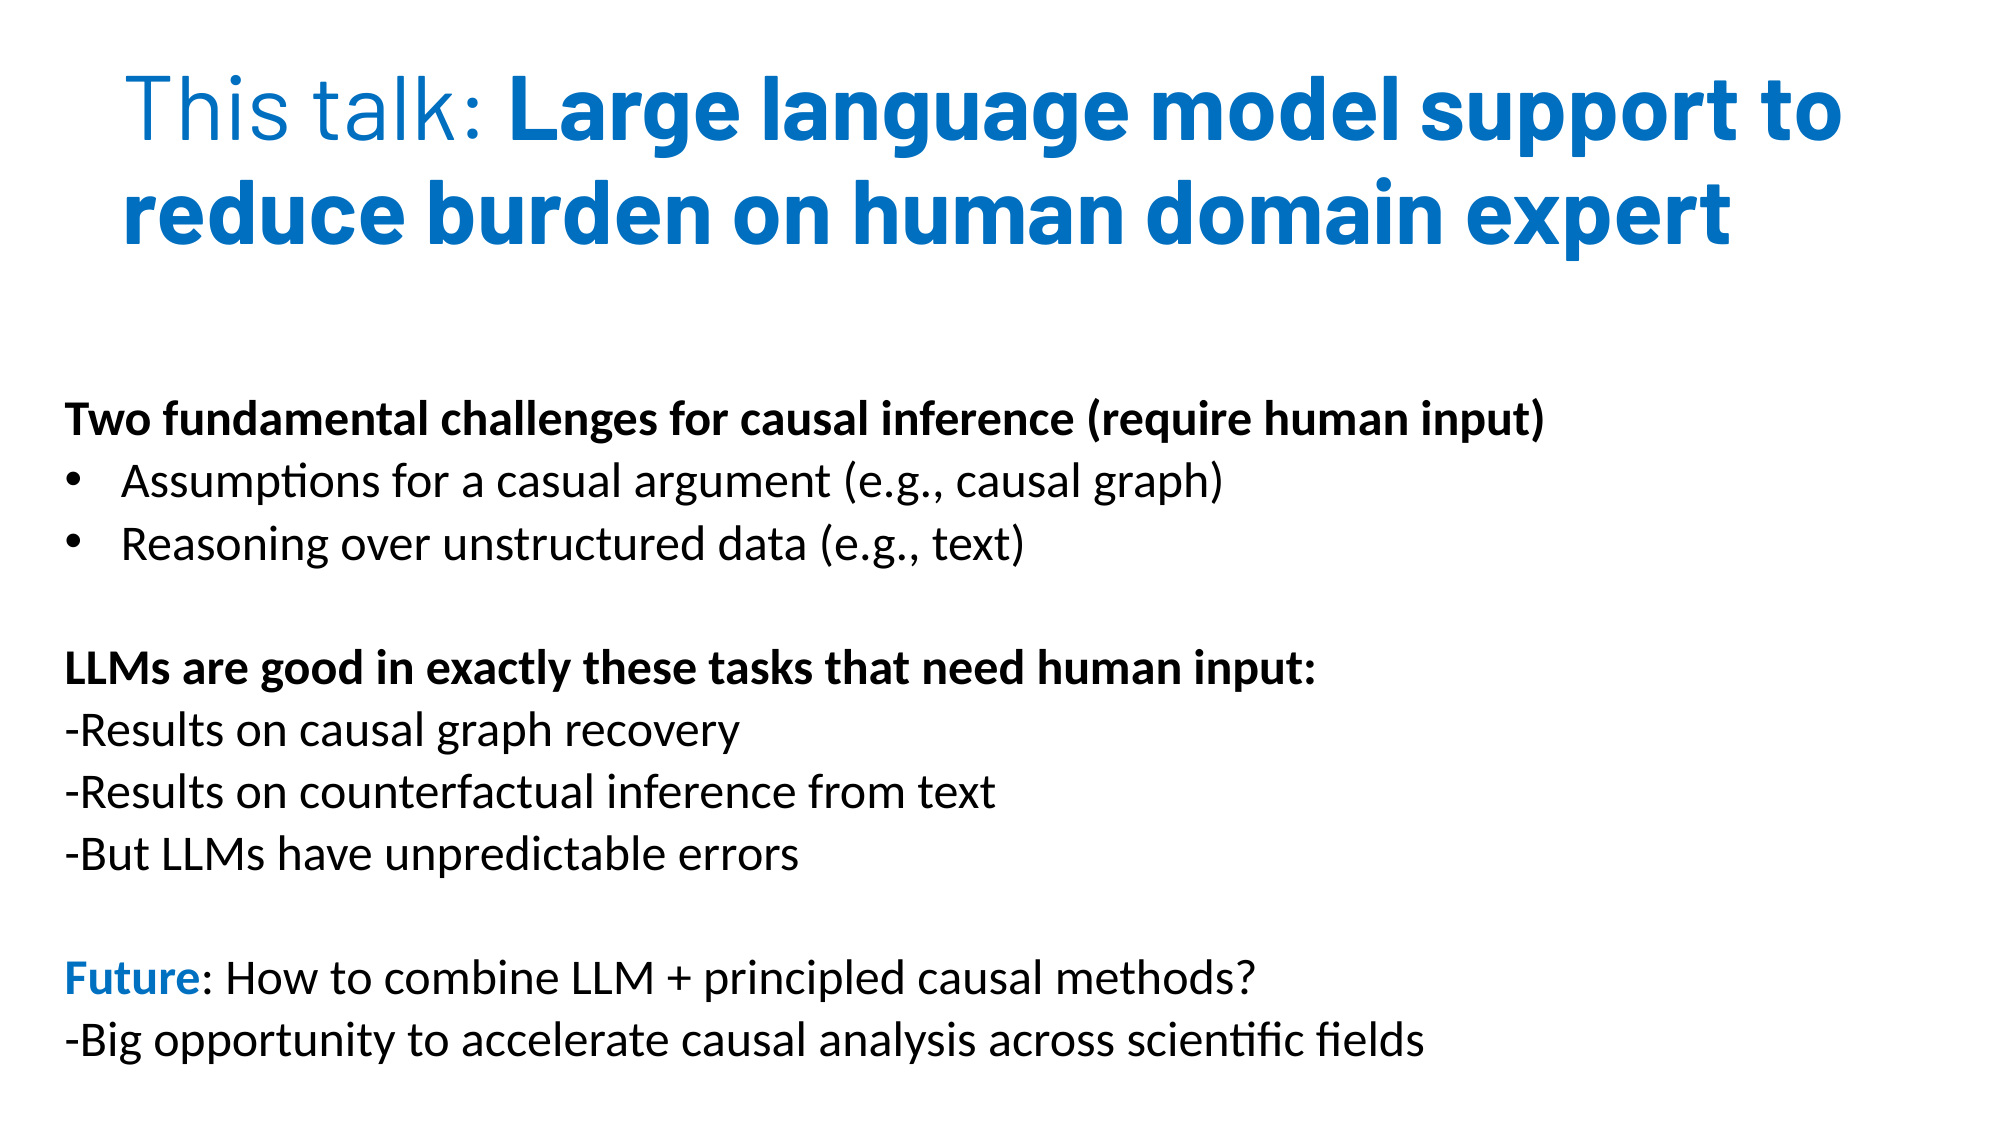

# This talk: Large language model support to reduce burden on human domain expert
Two fundamental challenges for causal inference (require human input)
Assumptions for a casual argument (e.g., causal graph)
Reasoning over unstructured data (e.g., text)

LLMs are good in exactly these tasks that need human input:
-Results on causal graph recovery
-Results on counterfactual inference from text
-But LLMs have unpredictable errors

Future: How to combine LLM + principled causal methods?
-Big opportunity to accelerate causal analysis across scientific fields